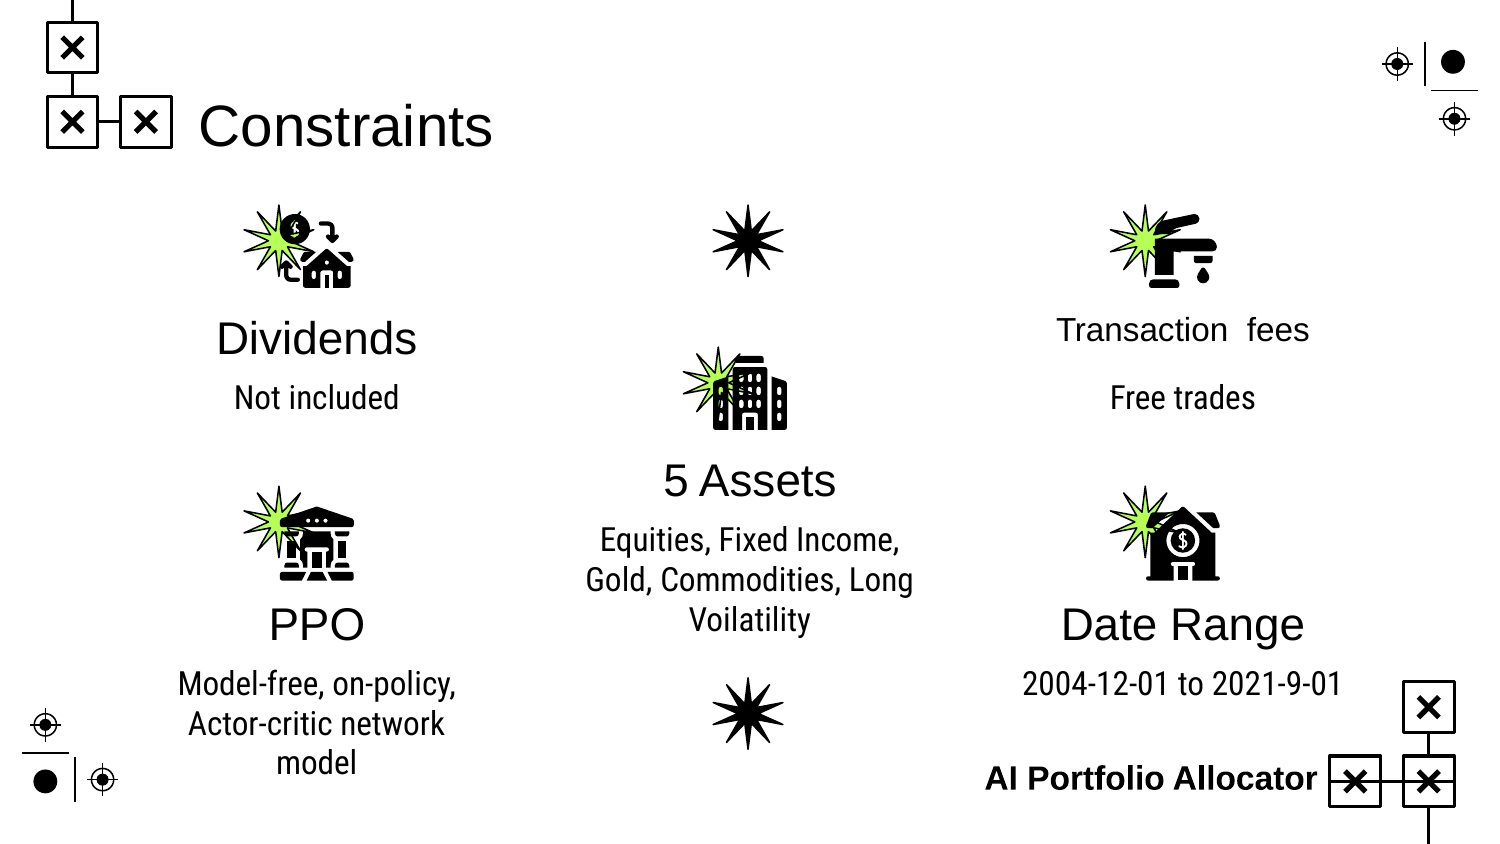

# Constraints

Dividends
Transaction  fees

Free trades
Not included
5 Assets

Equities, Fixed Income, Gold, Commodities, Long Voilatility

PPO
Date Range
Model-free, on-policy, Actor-critic network model
2004-12-01 to 2021-9-01

AI Portfolio Allocator